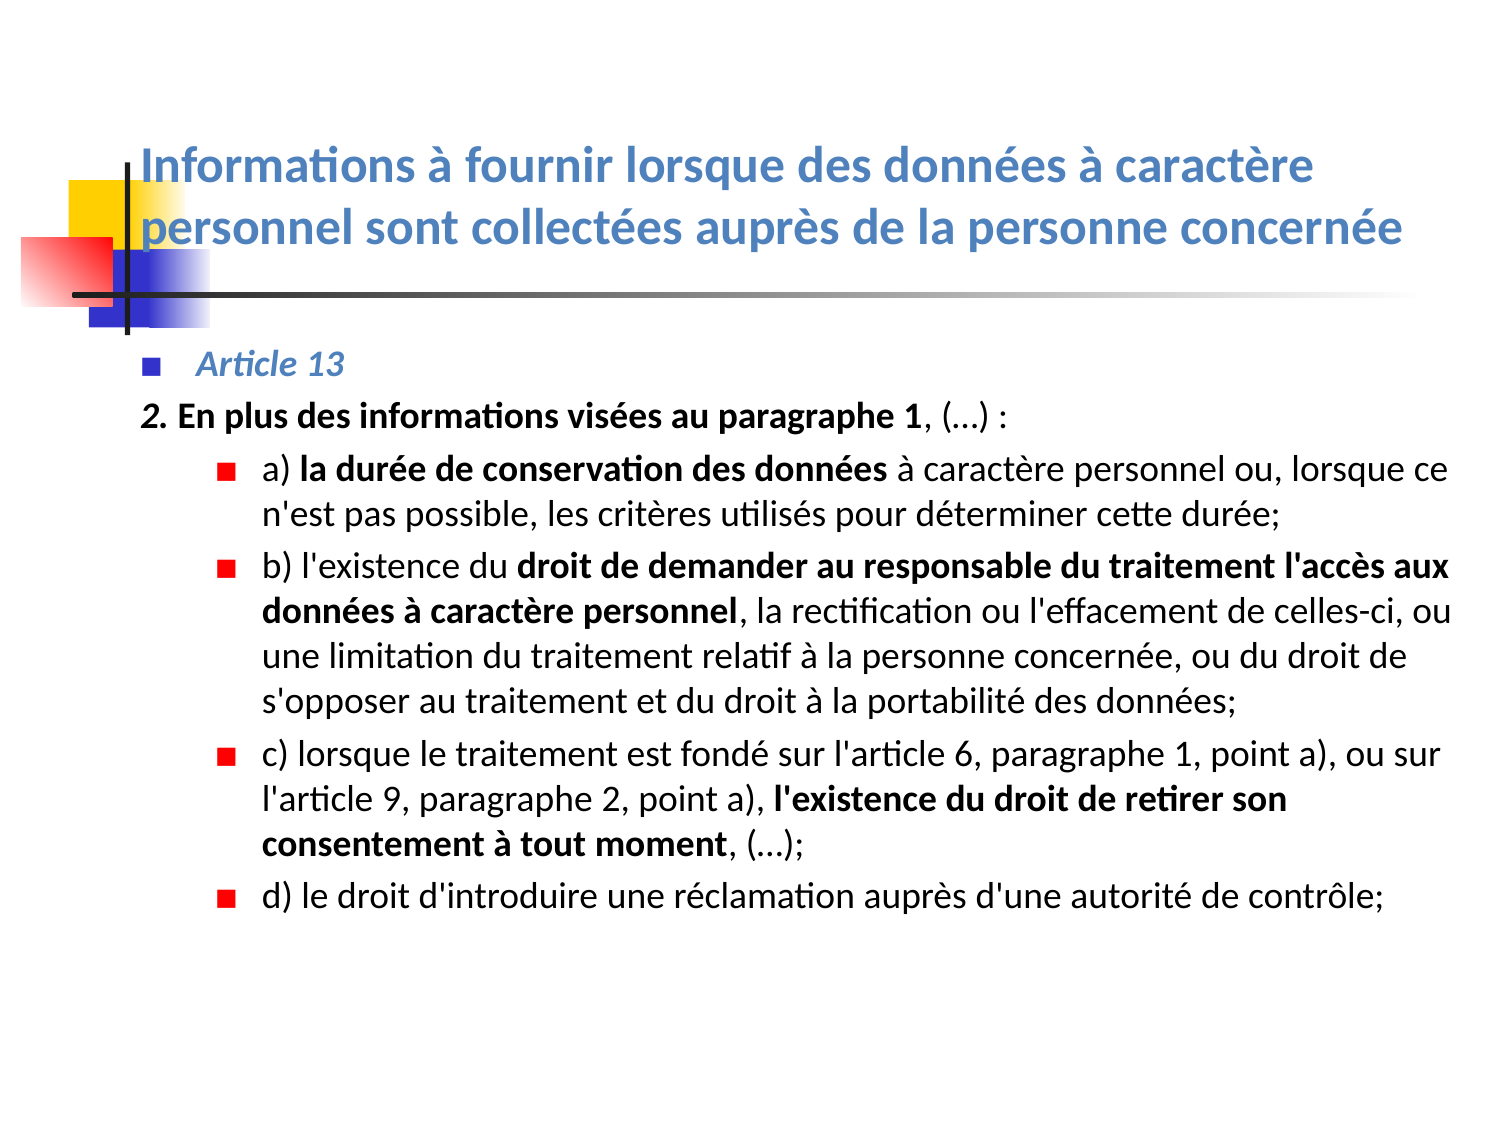

# Informations à fournir lorsque des données à caractère personnel sont collectées auprès de la personne concernée
Article 13
2. En plus des informations visées au paragraphe 1, (…) :
a) la durée de conservation des données à caractère personnel ou, lorsque ce n'est pas possible, les critères utilisés pour déterminer cette durée;
b) l'existence du droit de demander au responsable du traitement l'accès aux données à caractère personnel, la rectification ou l'effacement de celles-ci, ou une limitation du traitement relatif à la personne concernée, ou du droit de s'opposer au traitement et du droit à la portabilité des données;
c) lorsque le traitement est fondé sur l'article 6, paragraphe 1, point a), ou sur l'article 9, paragraphe 2, point a), l'existence du droit de retirer son consentement à tout moment, (…);
d) le droit d'introduire une réclamation auprès d'une autorité de contrôle;